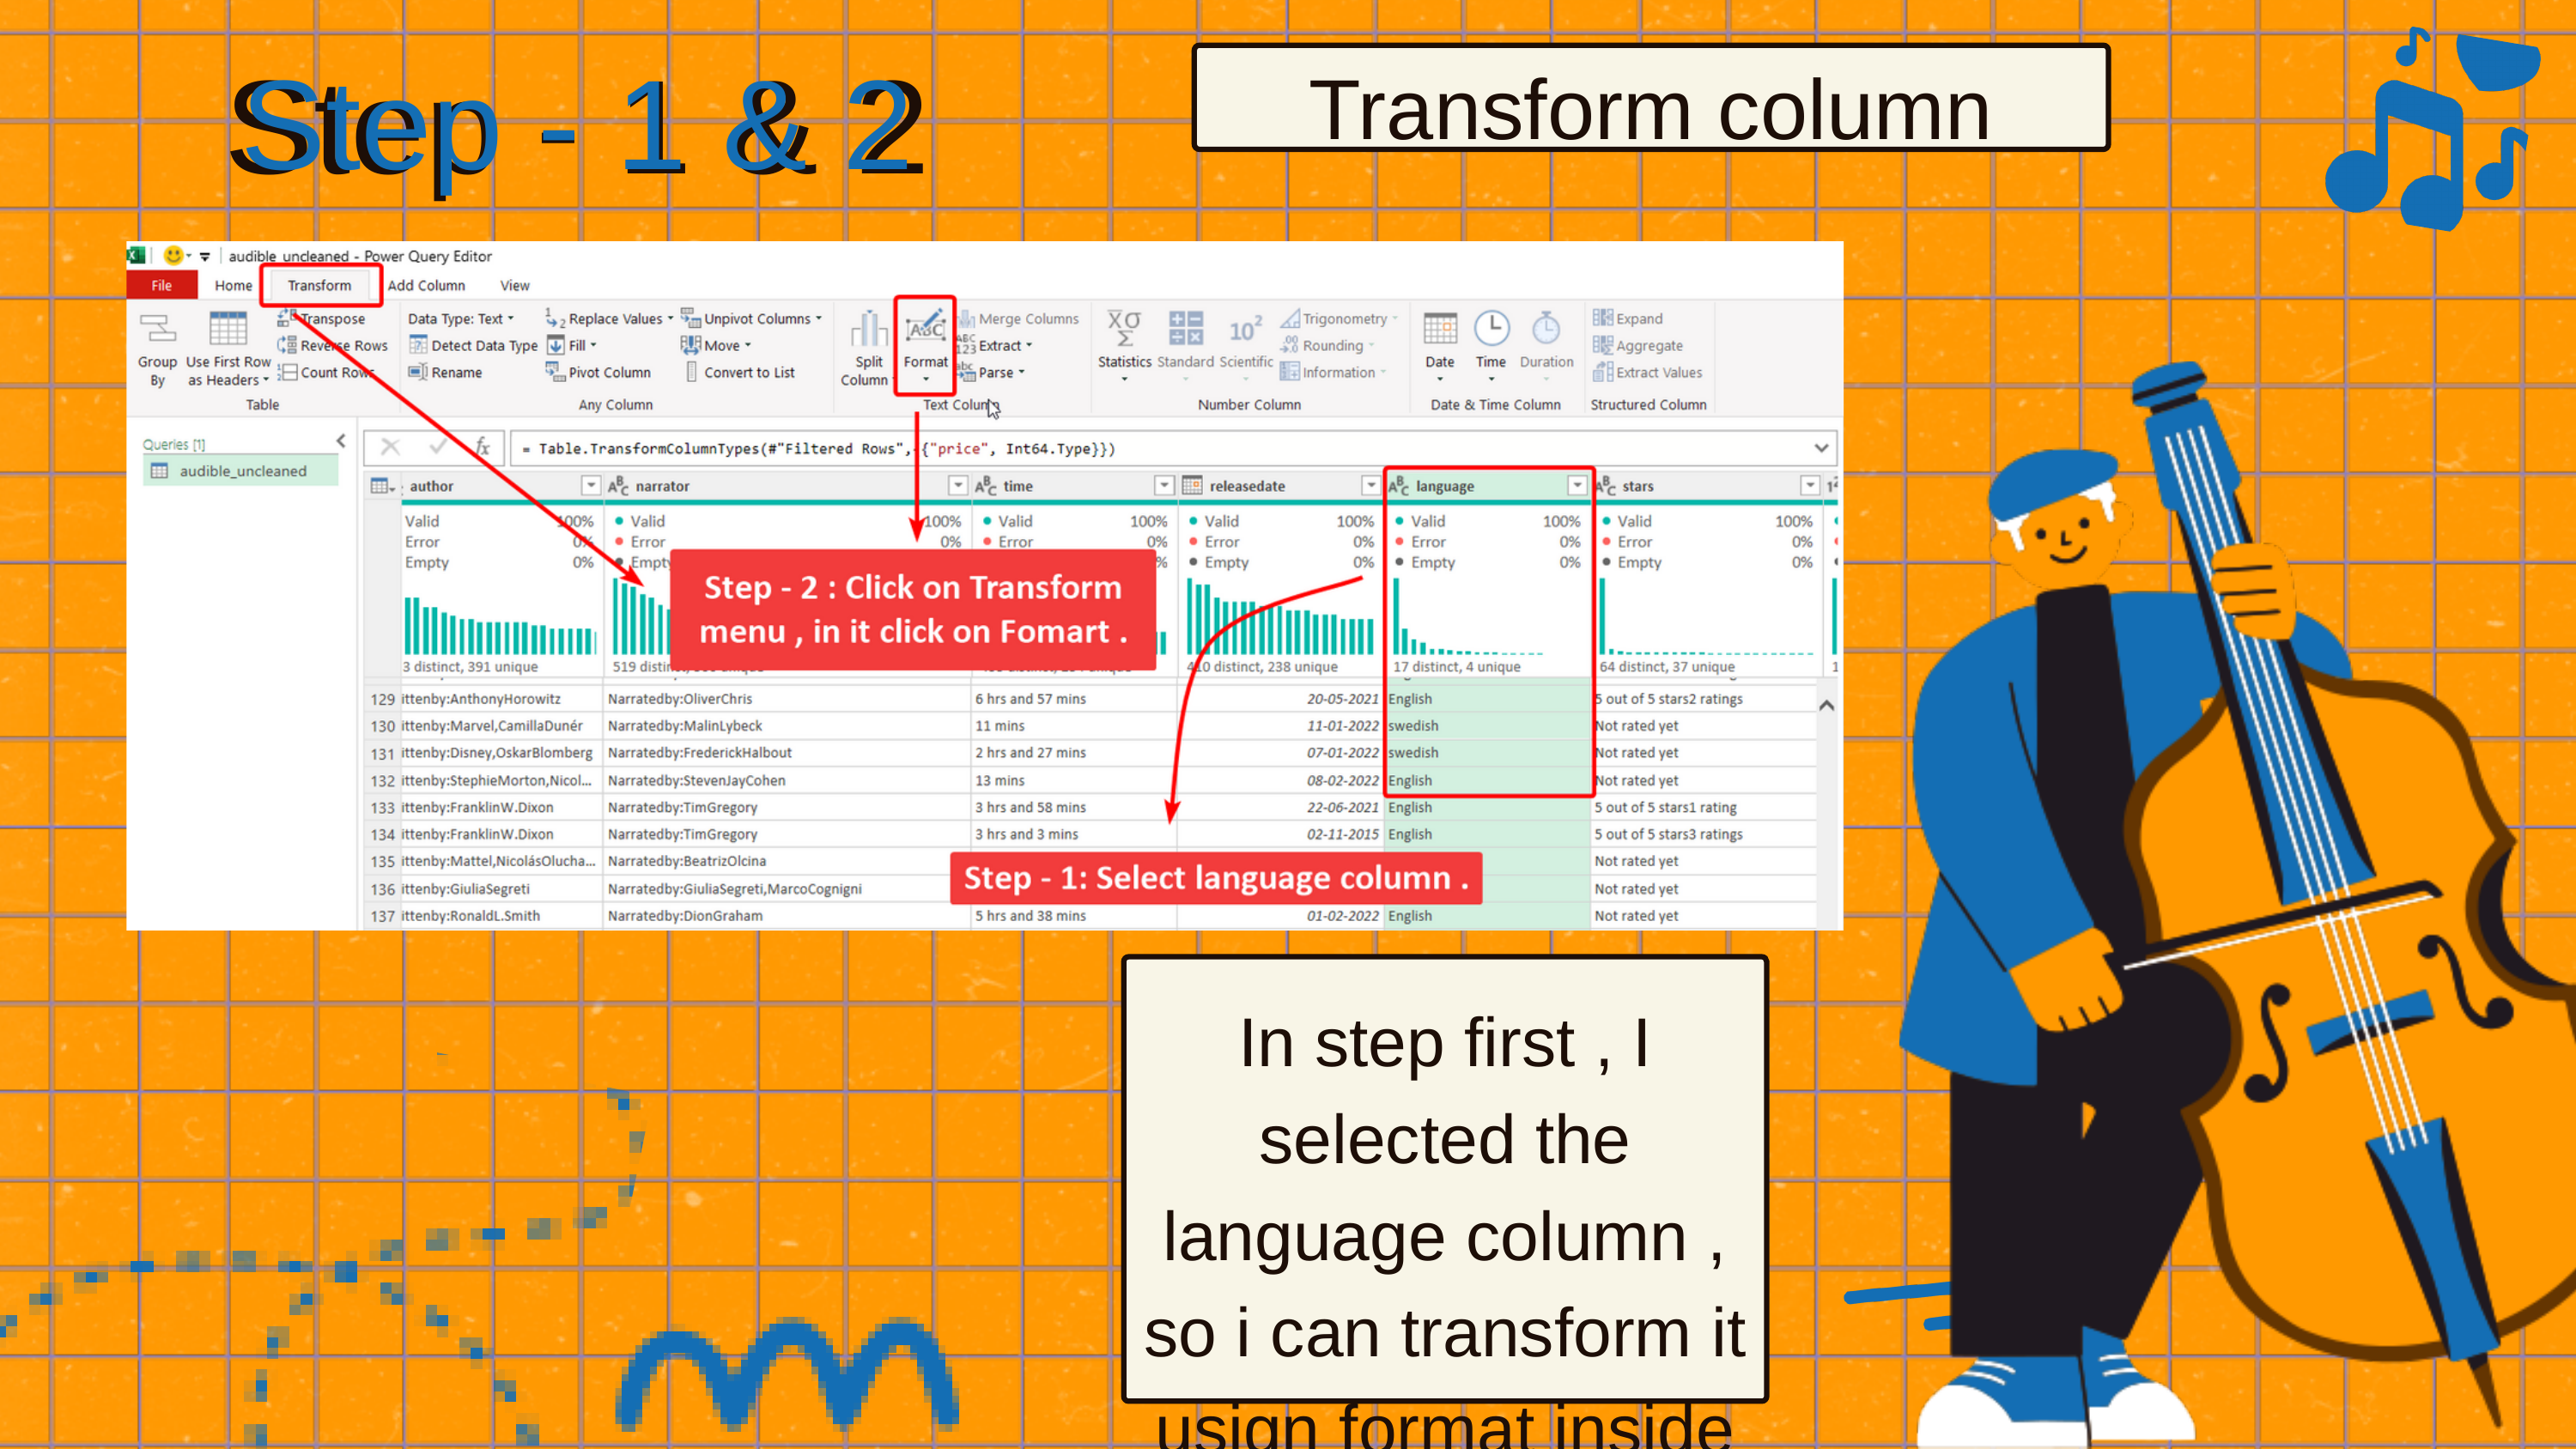

Transform column

Step - 1 & 2
Step - 1 & 2

In step first , I selected the language column , so i can transform it usign format inside it.